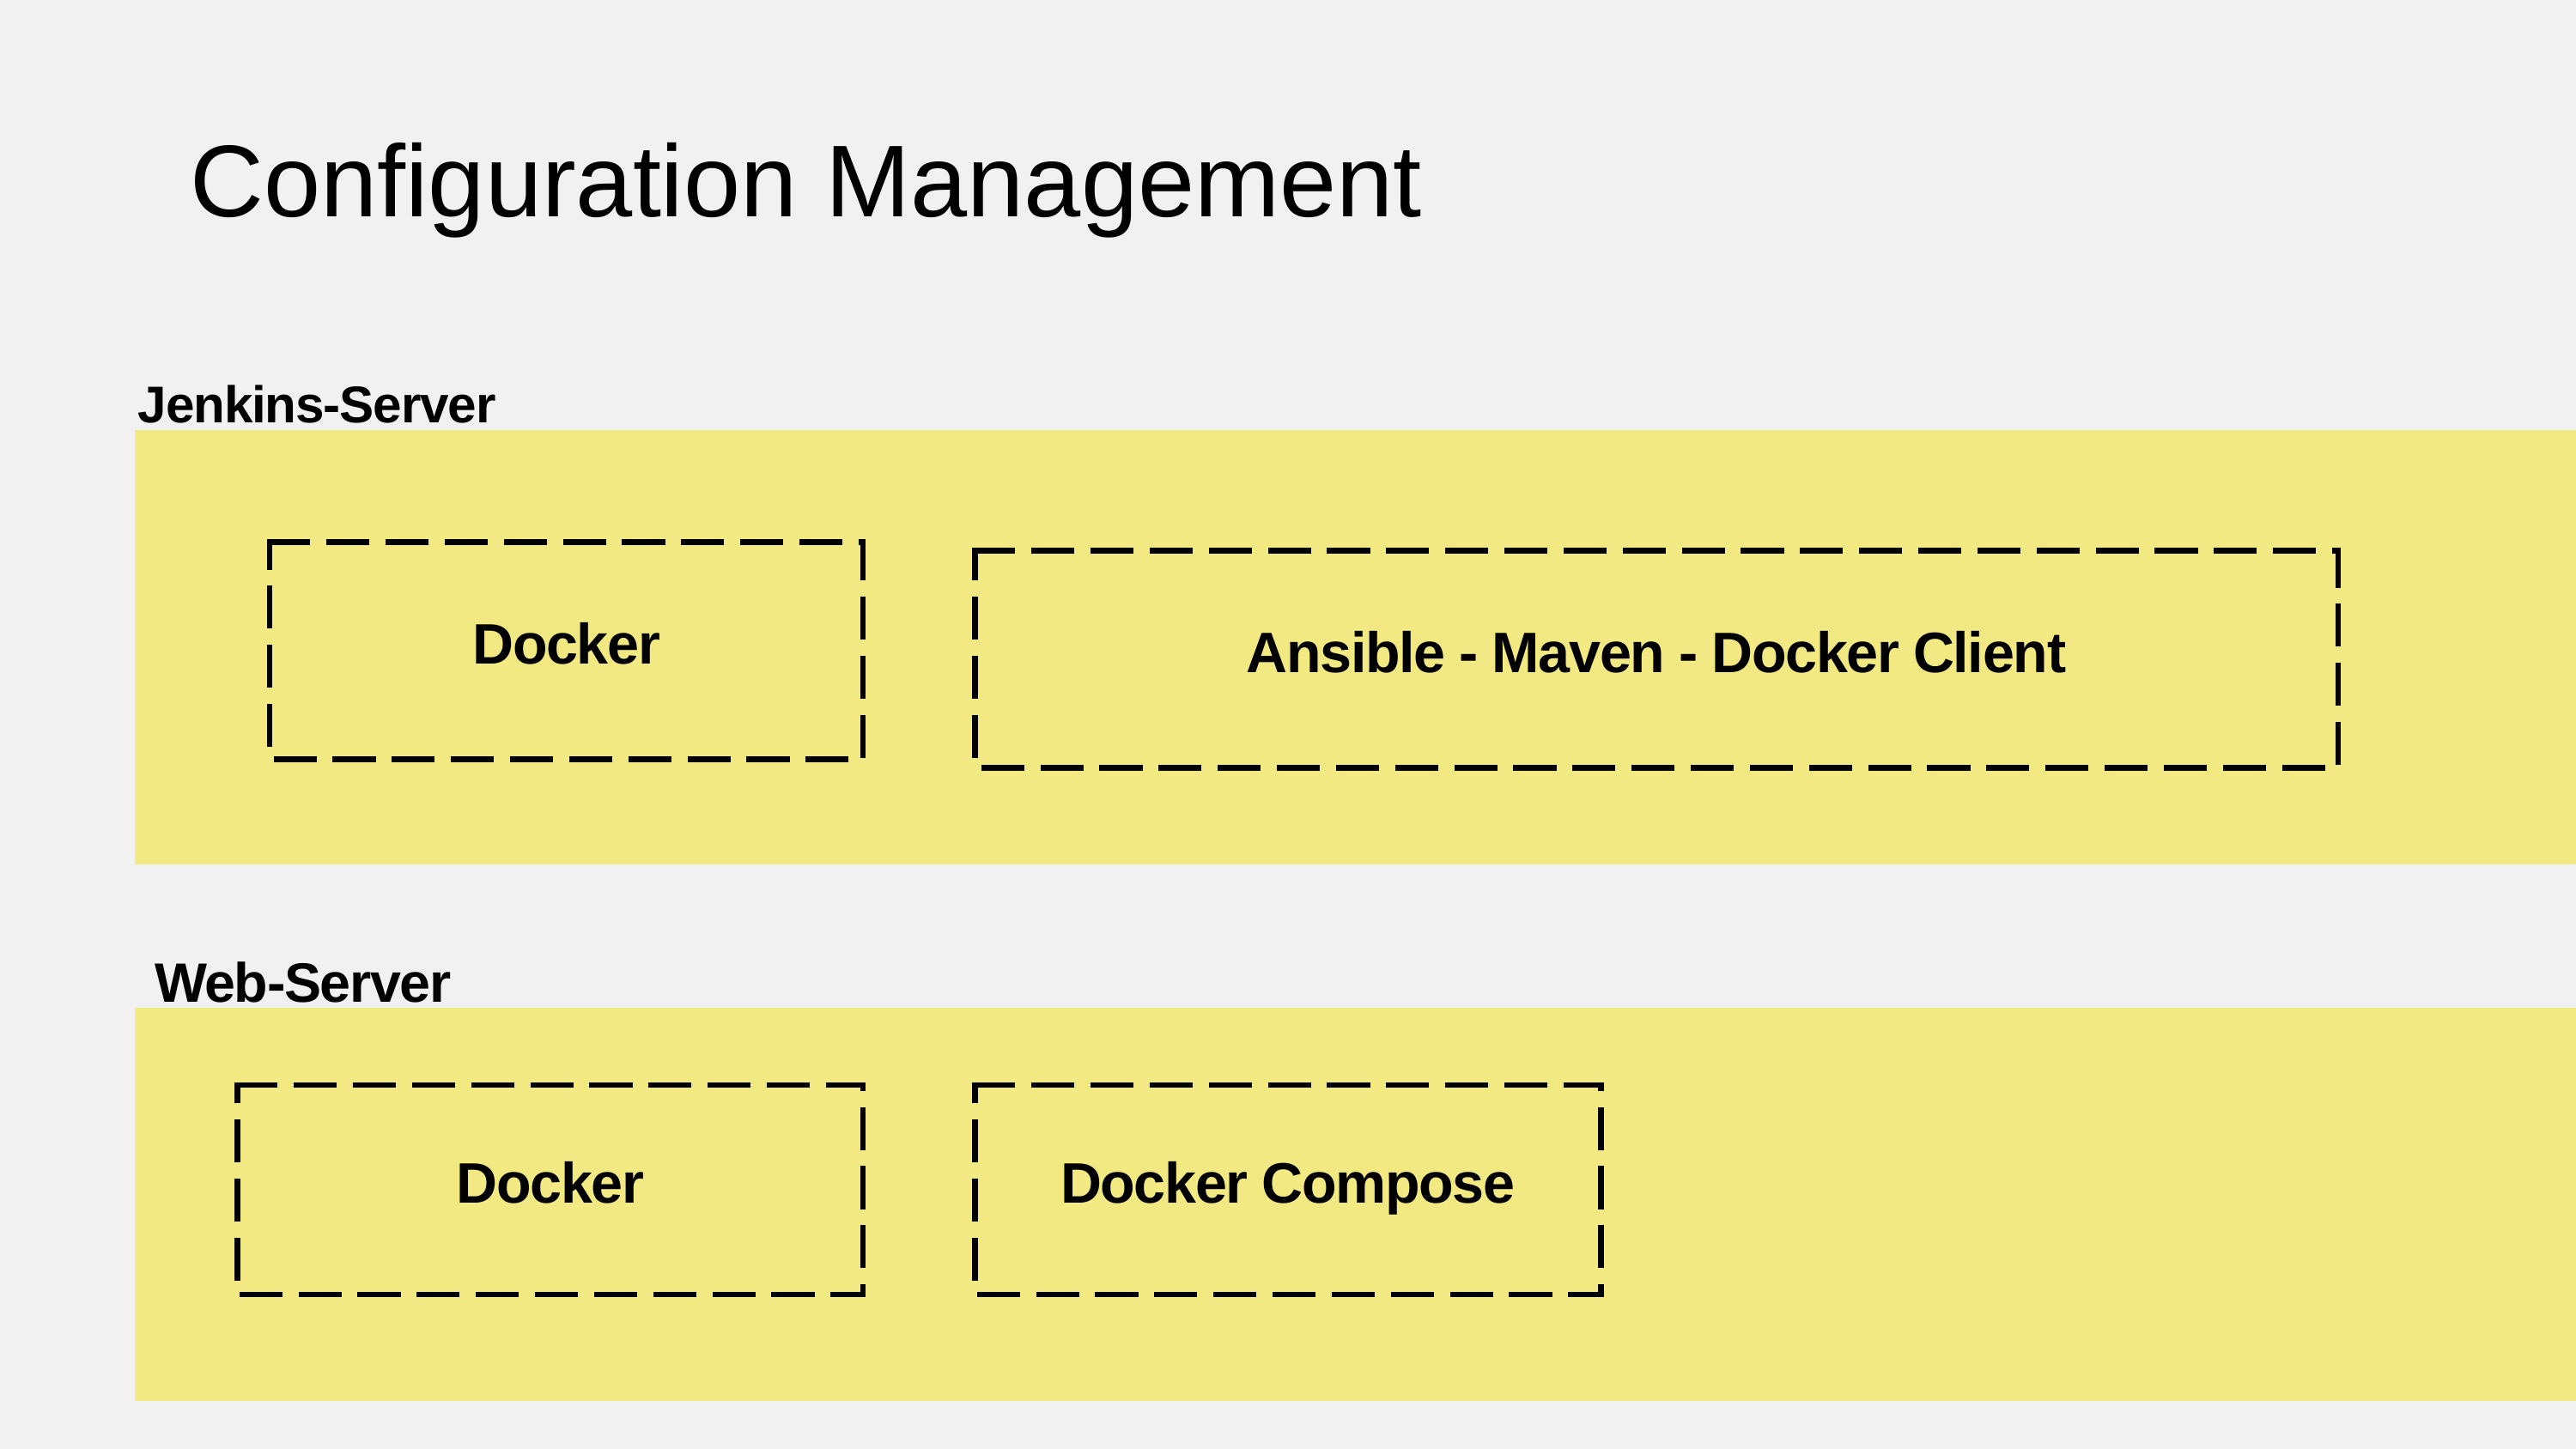

Configuration Management
Jenkins-Server

Docker

Ansible - Maven - Docker Client

Web-Server

Docker

Docker Compose